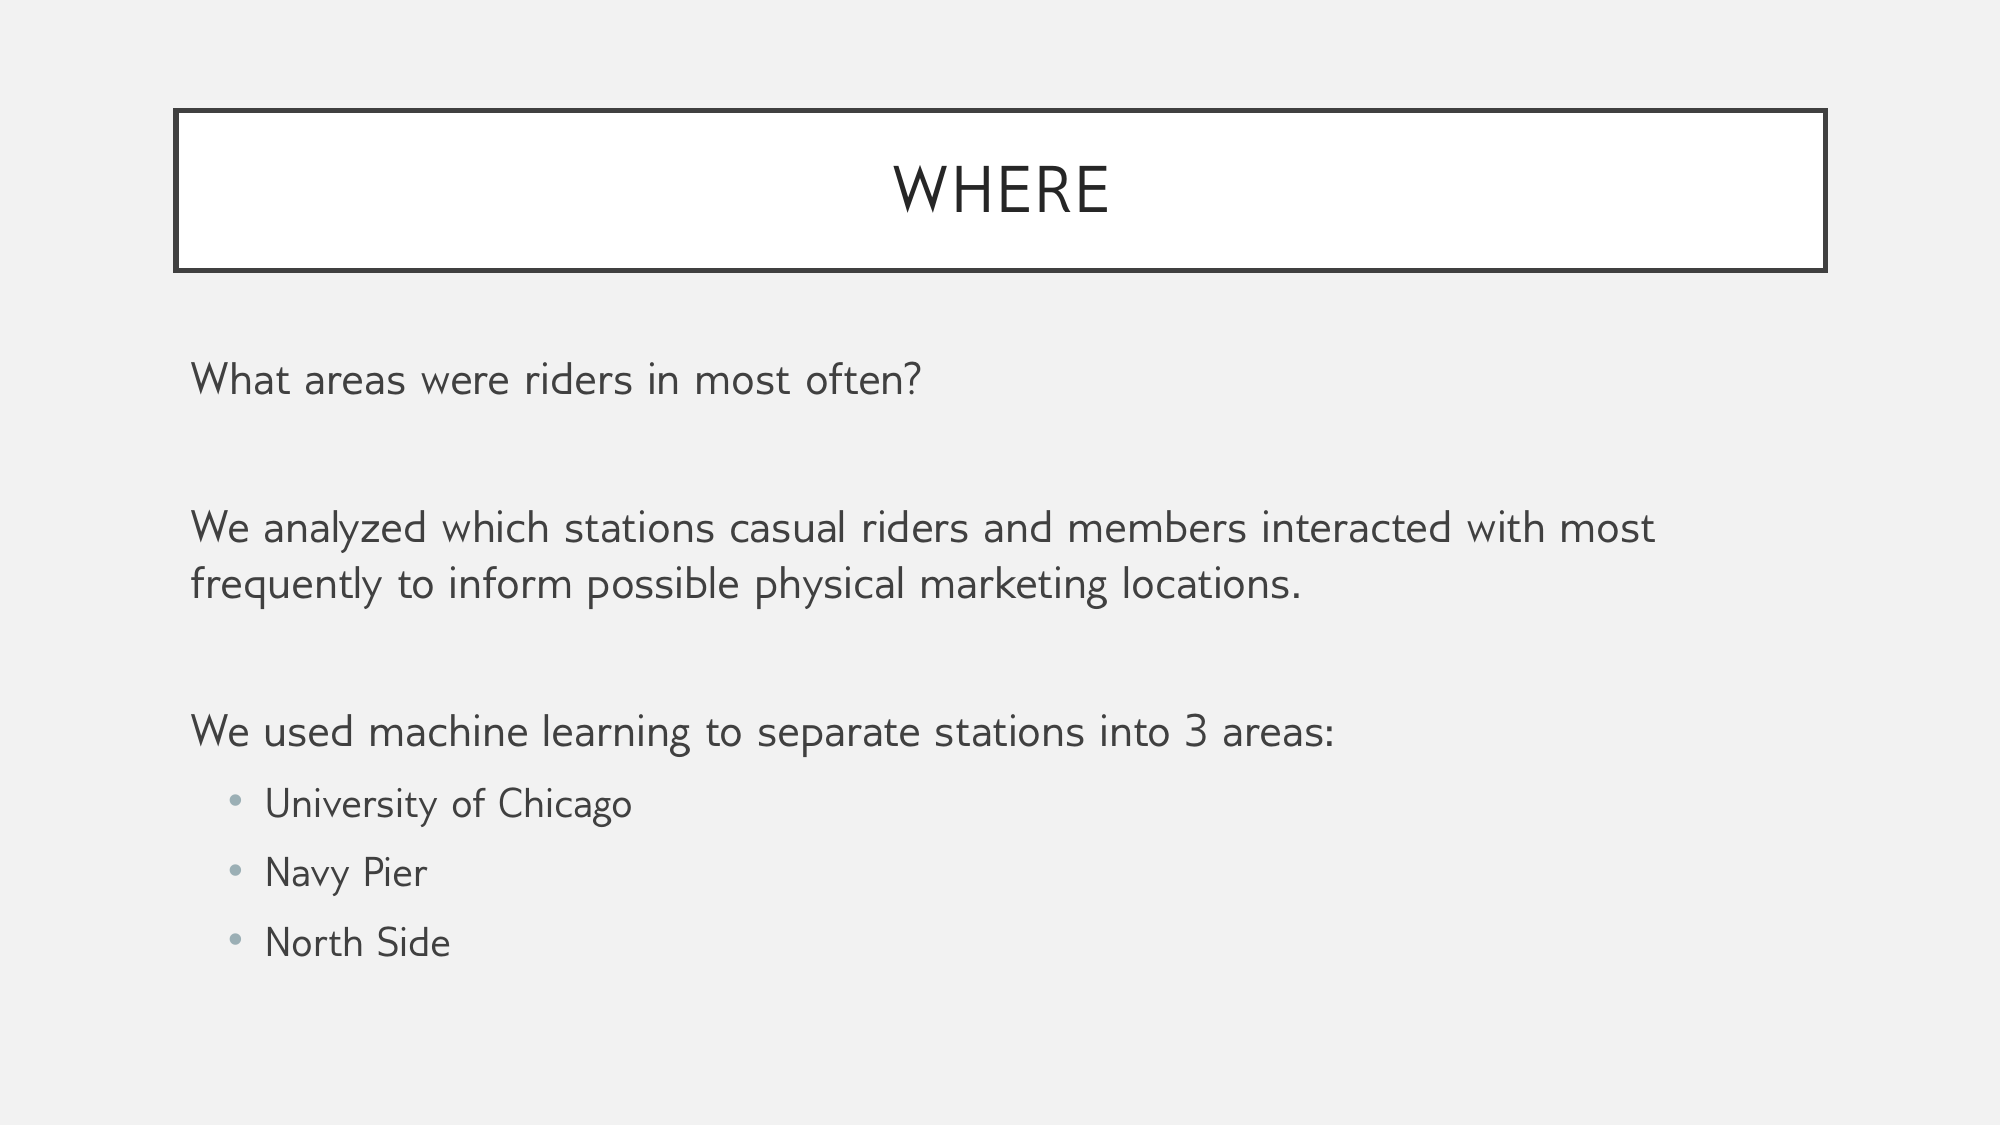

# where
What areas were riders in most often?

We analyzed which stations casual riders and members interacted with most frequently to inform possible physical marketing locations.

We used machine learning to separate stations into 3 areas:
University of Chicago
Navy Pier
North Side